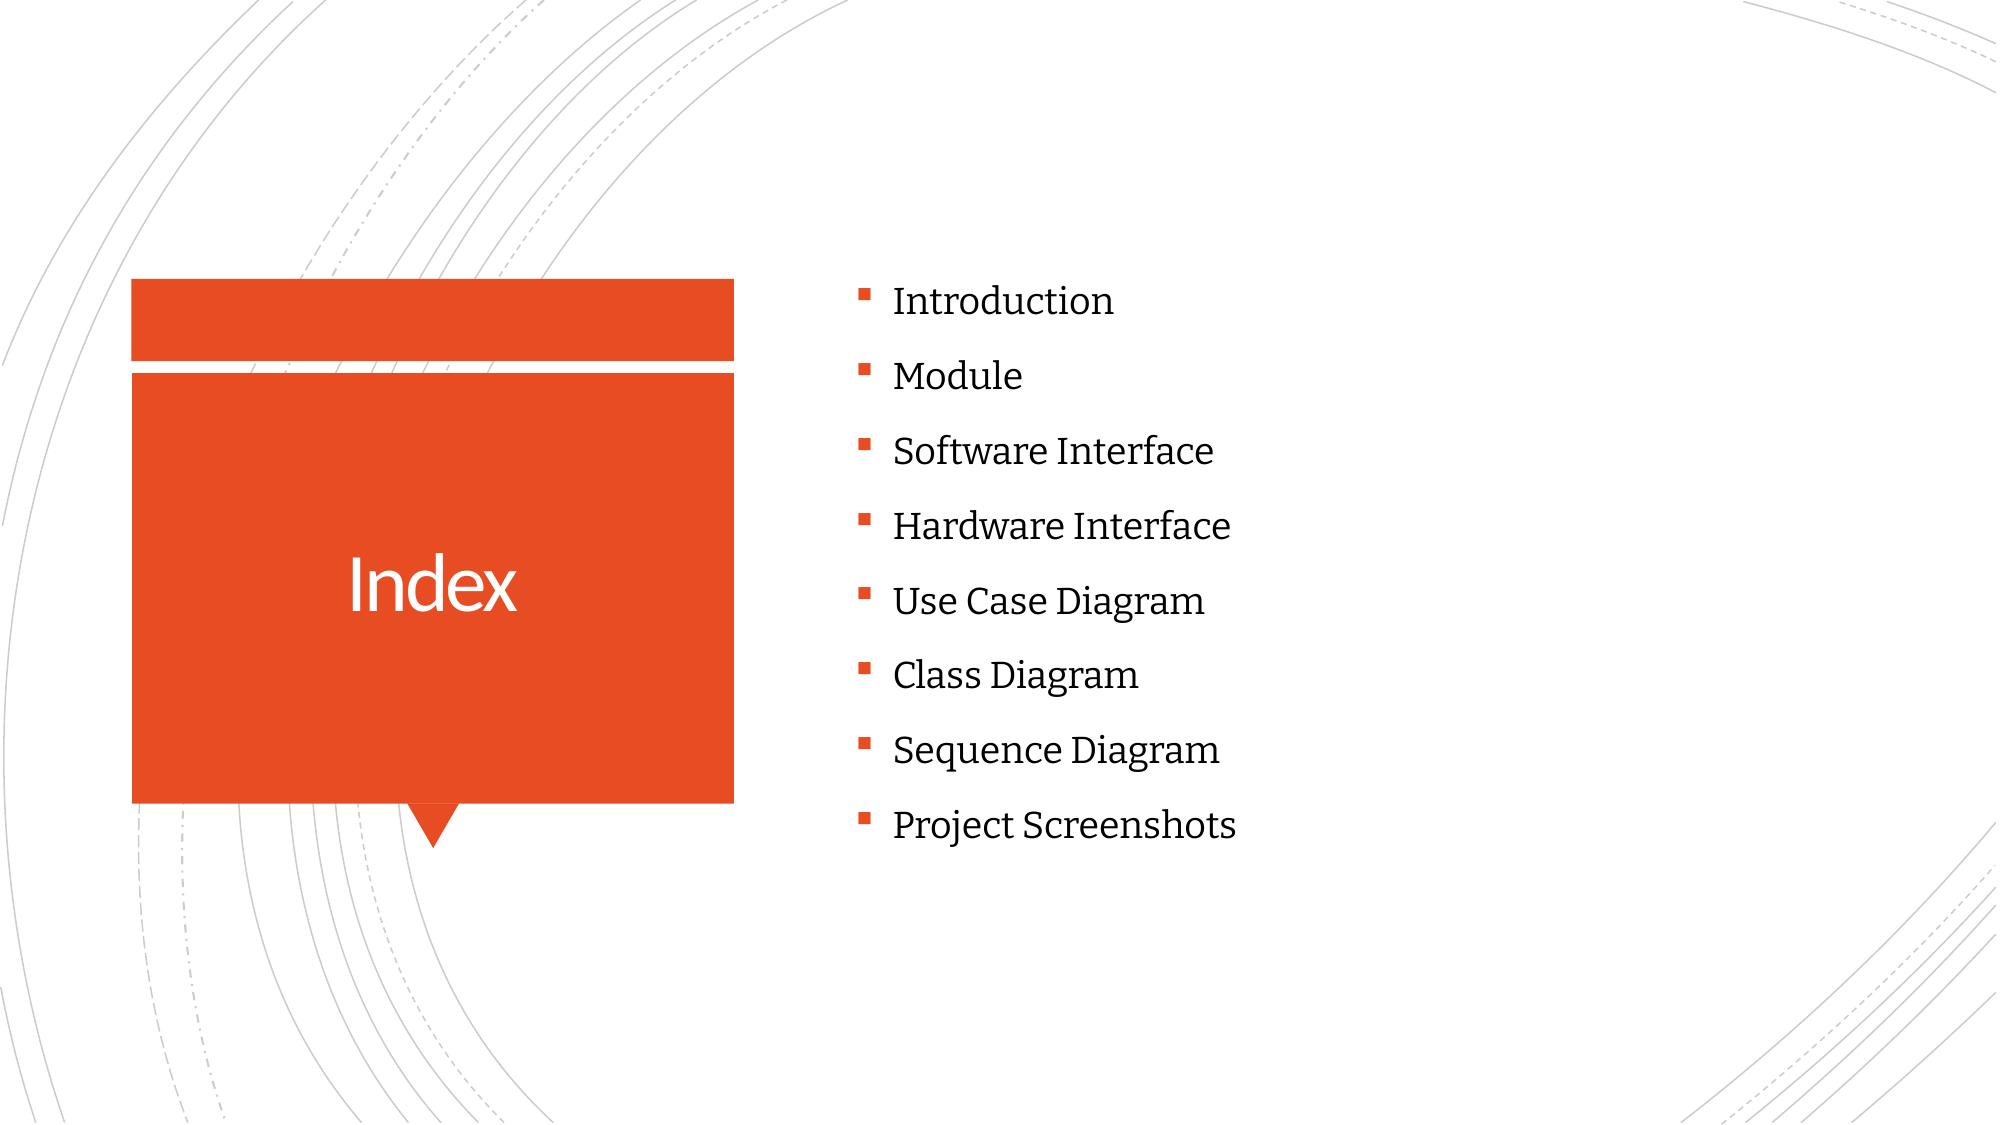

Introduction
Module
Software Interface
Hardware Interface
Use Case Diagram
Class Diagram
Sequence Diagram
Project Screenshots
# Index